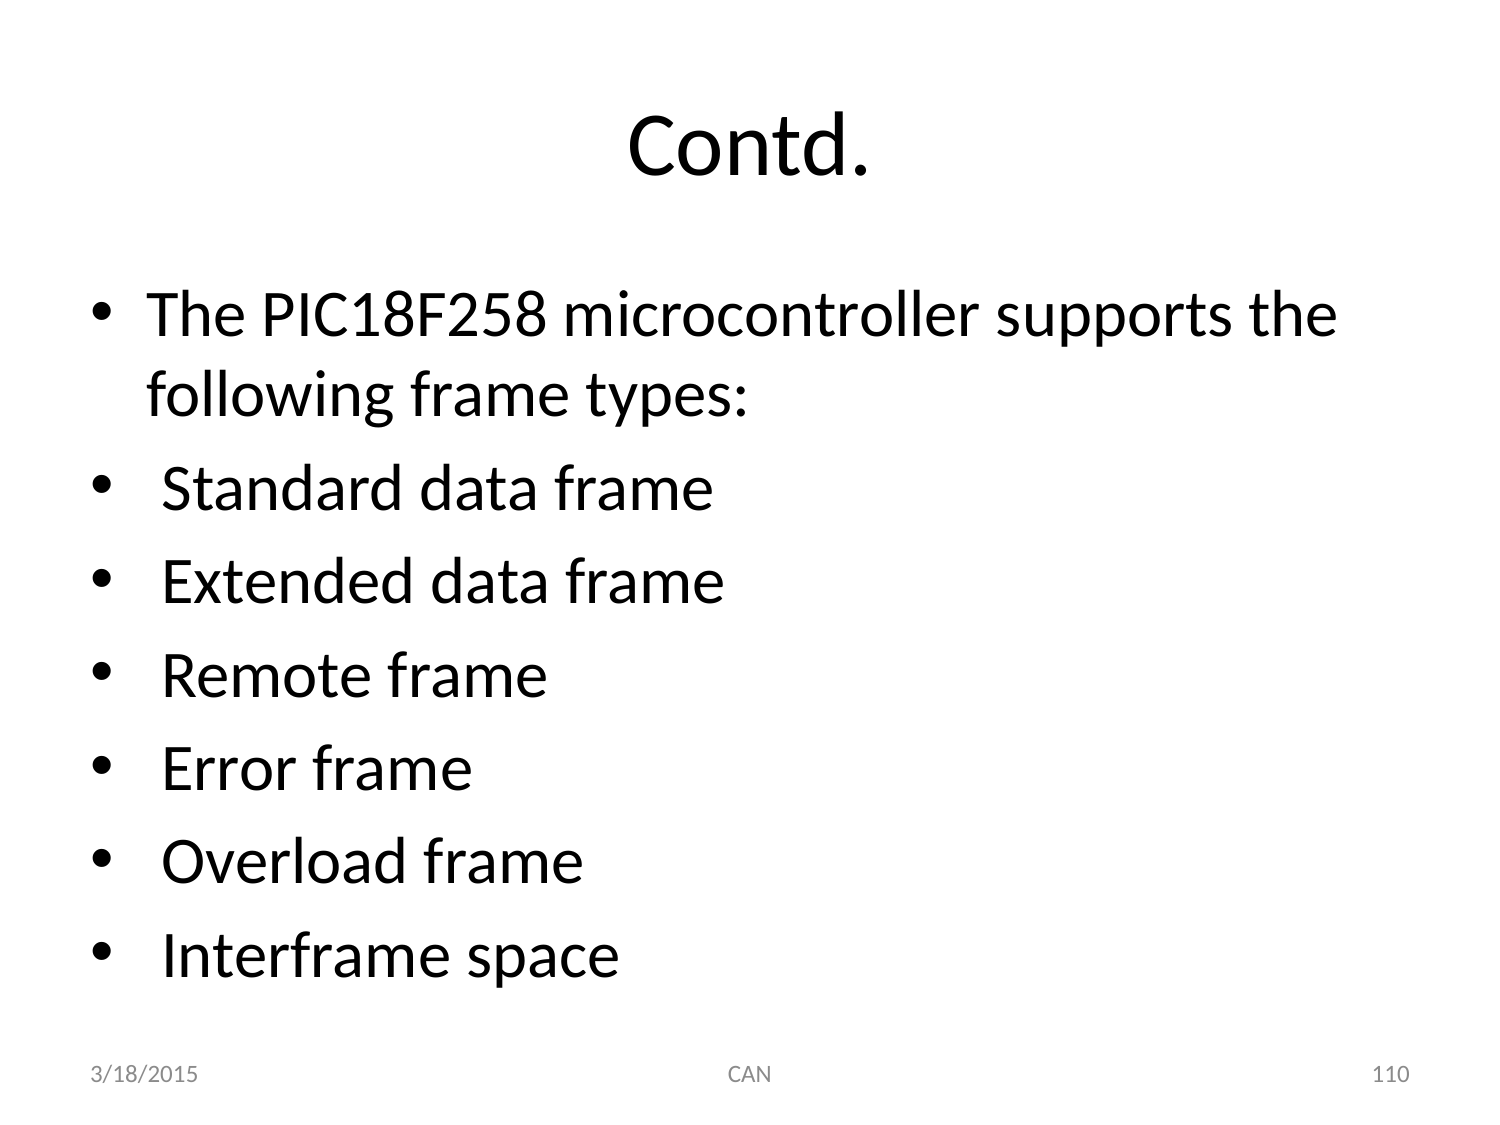

# Contd.
The PIC18F258 microcontroller supports the following frame types:
 Standard data frame
 Extended data frame
 Remote frame
 Error frame
 Overload frame
 Interframe space
3/18/2015
CAN
110